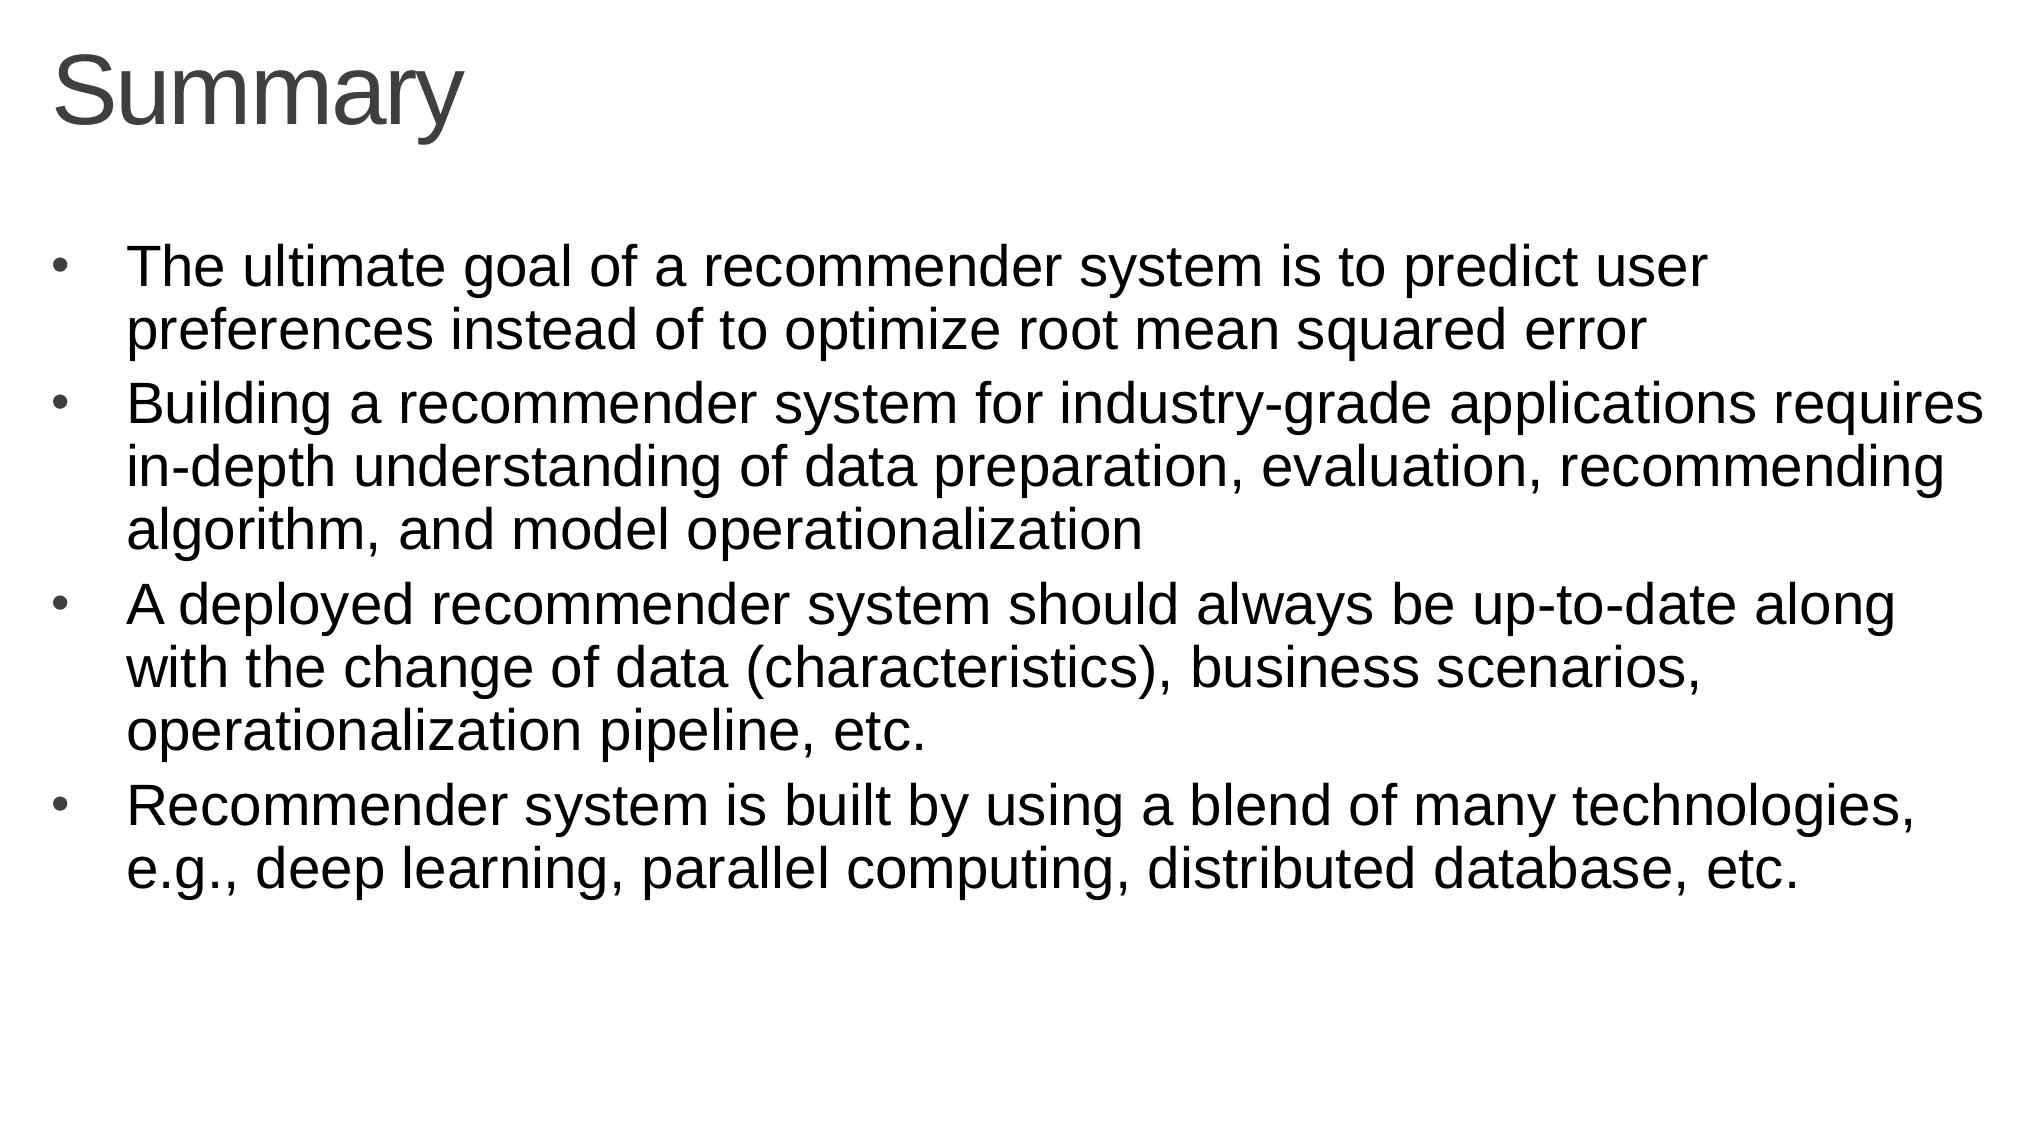

# Summary
The ultimate goal of a recommender system is to predict user preferences instead of to optimize root mean squared error
Building a recommender system for industry-grade applications requires in-depth understanding of data preparation, evaluation, recommending algorithm, and model operationalization
A deployed recommender system should always be up-to-date along with the change of data (characteristics), business scenarios, operationalization pipeline, etc.
Recommender system is built by using a blend of many technologies, e.g., deep learning, parallel computing, distributed database, etc.